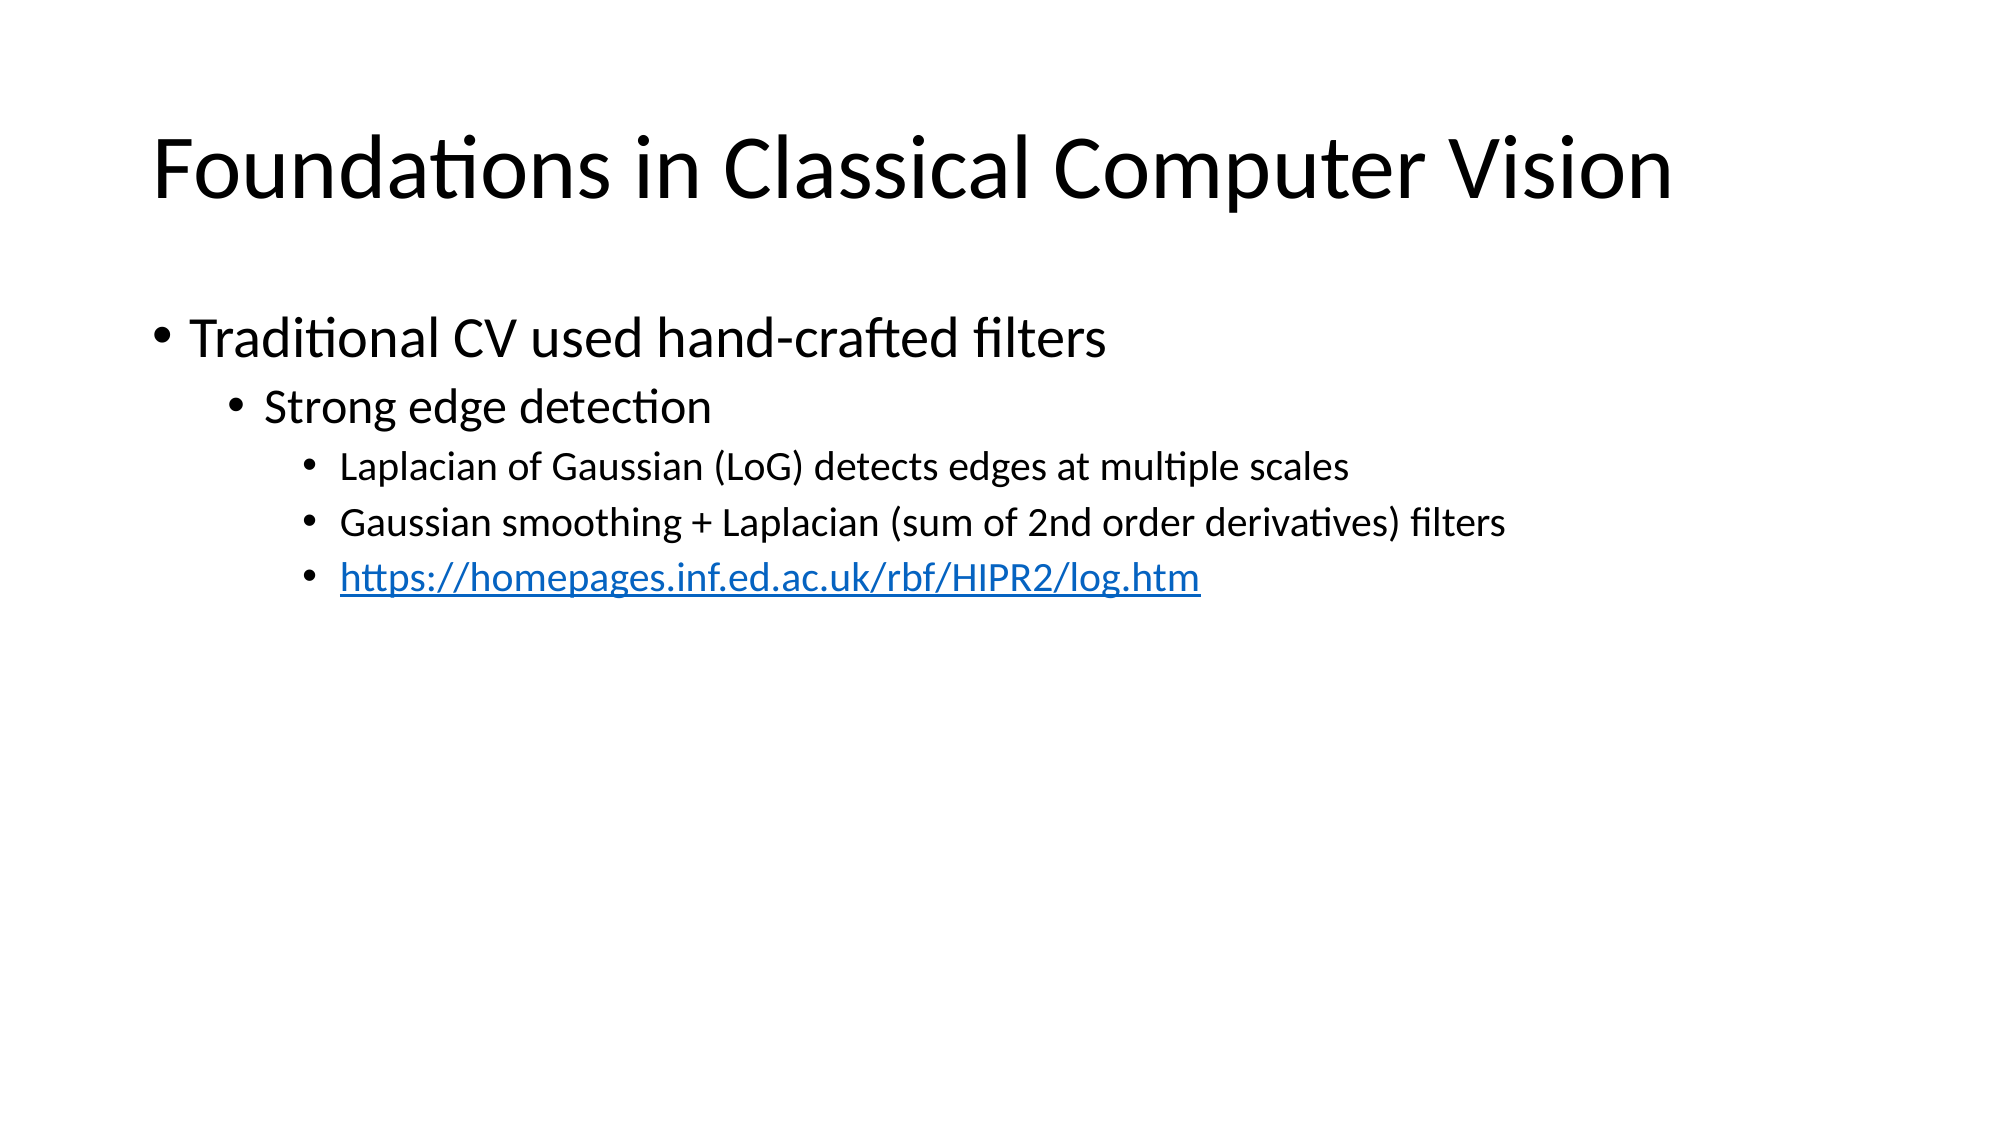

# Foundations in Classical Computer Vision
Traditional CV used hand-crafted filters
Strong edge detection
Laplacian of Gaussian (LoG) detects edges at multiple scales
Gaussian smoothing + Laplacian (sum of 2nd order derivatives) filters
https://homepages.inf.ed.ac.uk/rbf/HIPR2/log.htm